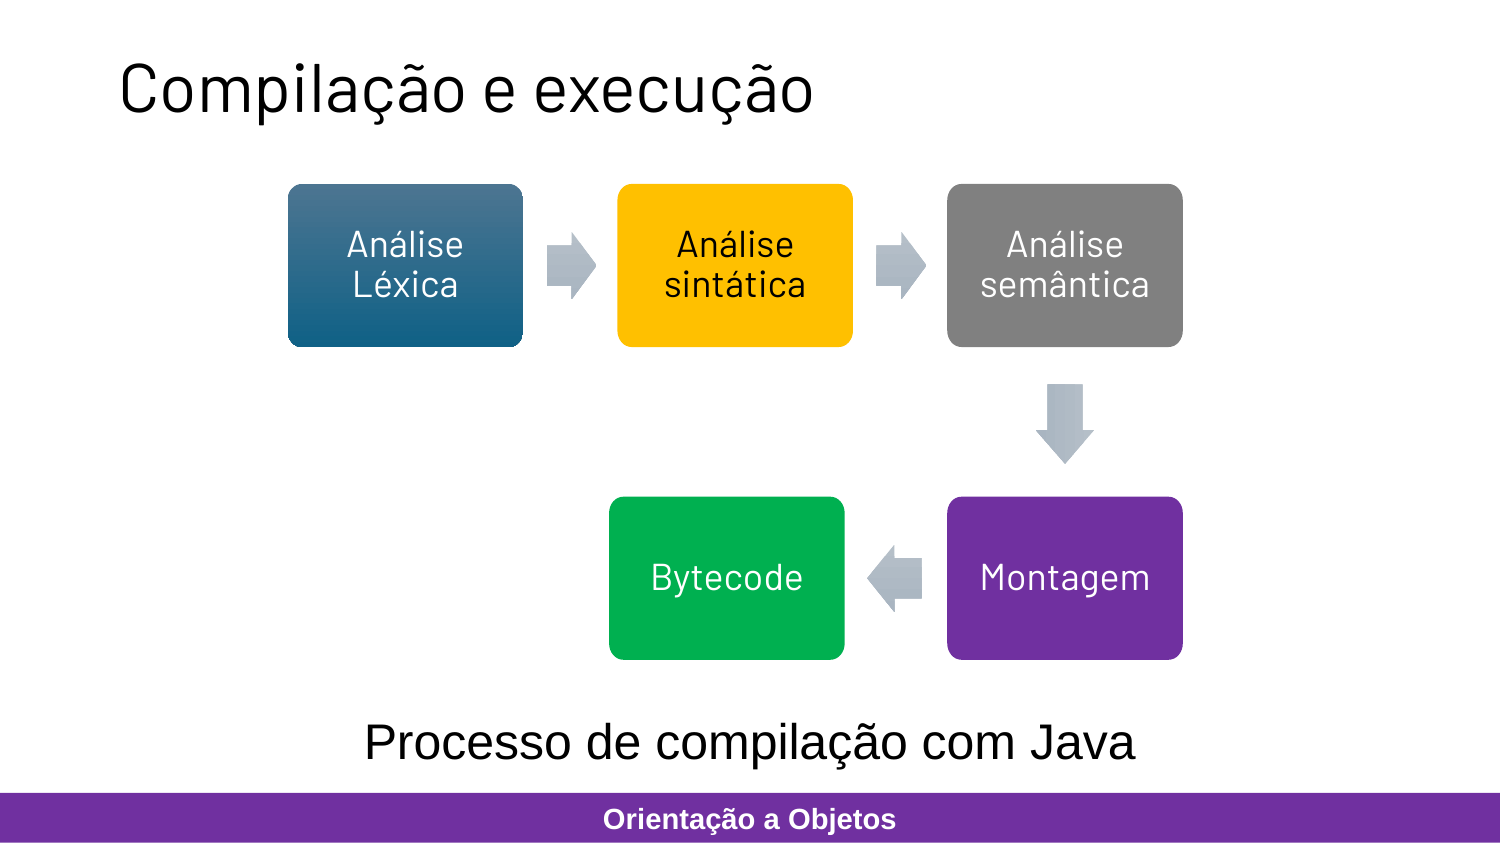

# Compilação e execução
Análise Léxica
Análise sintática
Análise semântica

Bytecode
Montagem

Processo de compilação com Java